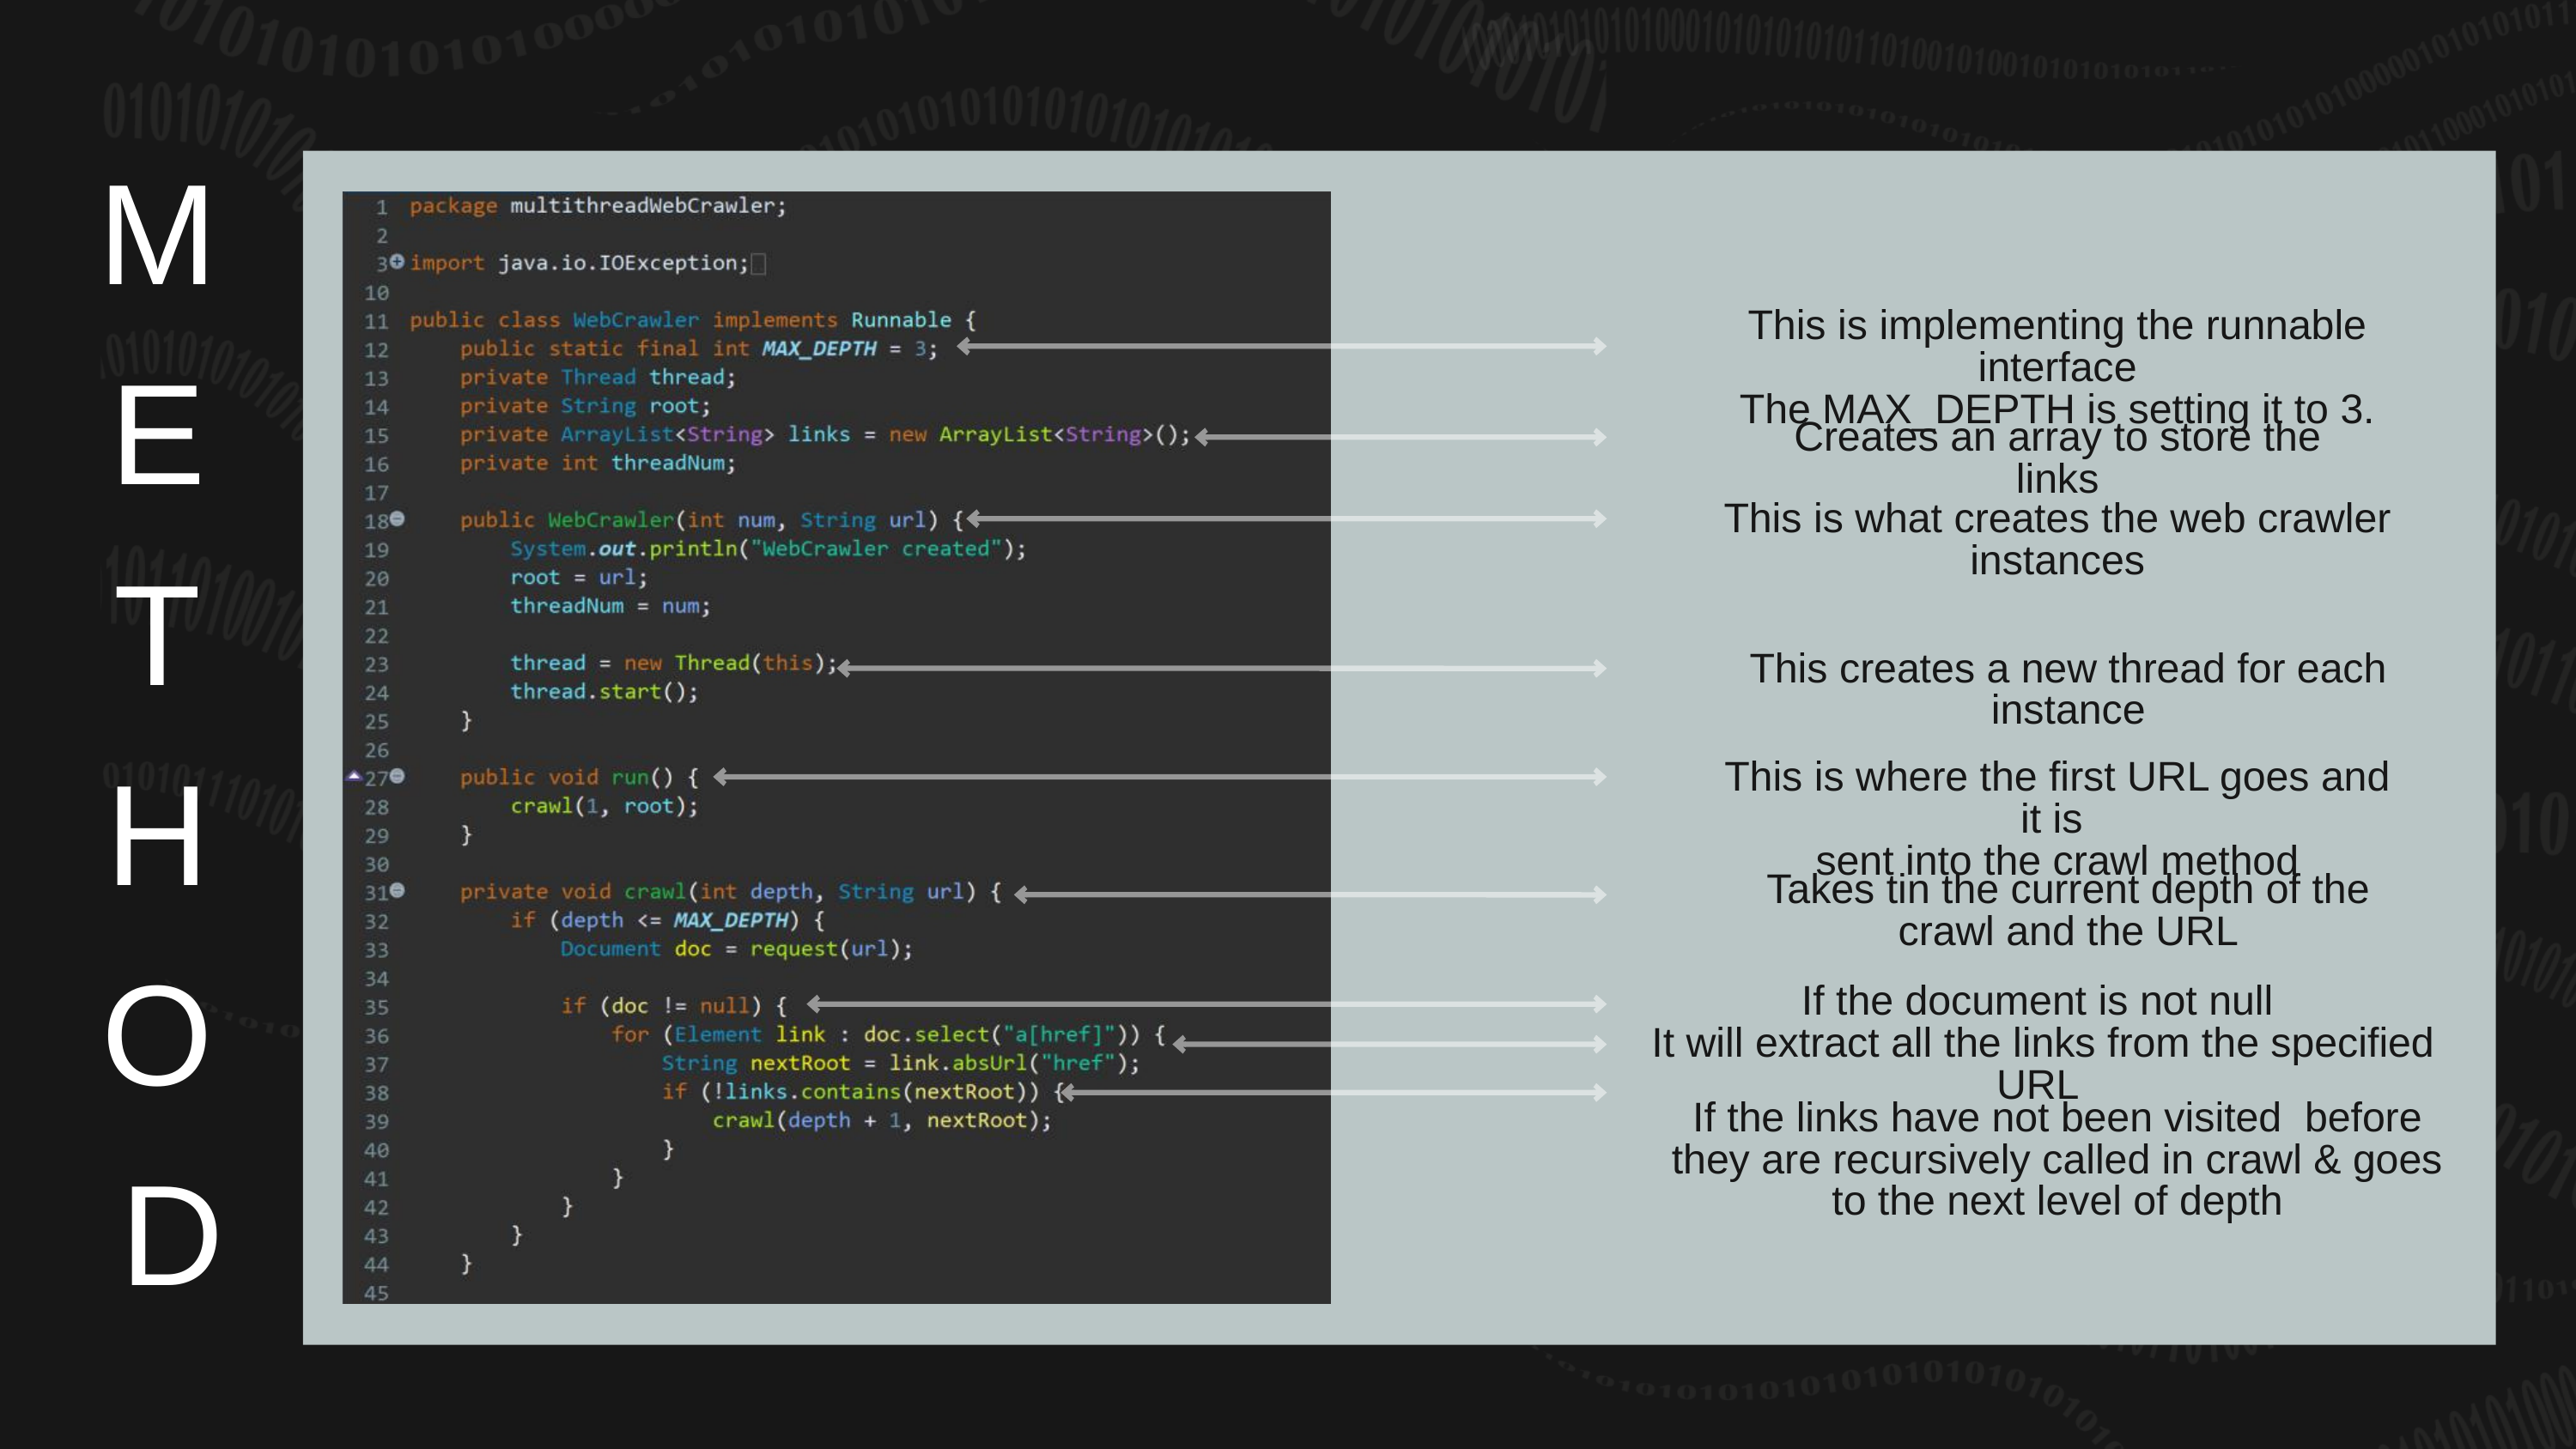

METHOD

This is implementing the runnable interface
The MAX_DEPTH is setting it to 3.

Creates an array to store the links

This is what creates the web crawler instances

This creates a new thread for each instance

This is where the first URL goes and it is
sent into the crawl method

Takes tin the current depth of the crawl and the URL

If the document is not null
 It will extract all the links from the specified URL

If the links have not been visited  before they are recursively called in crawl & goes to the next level of depth